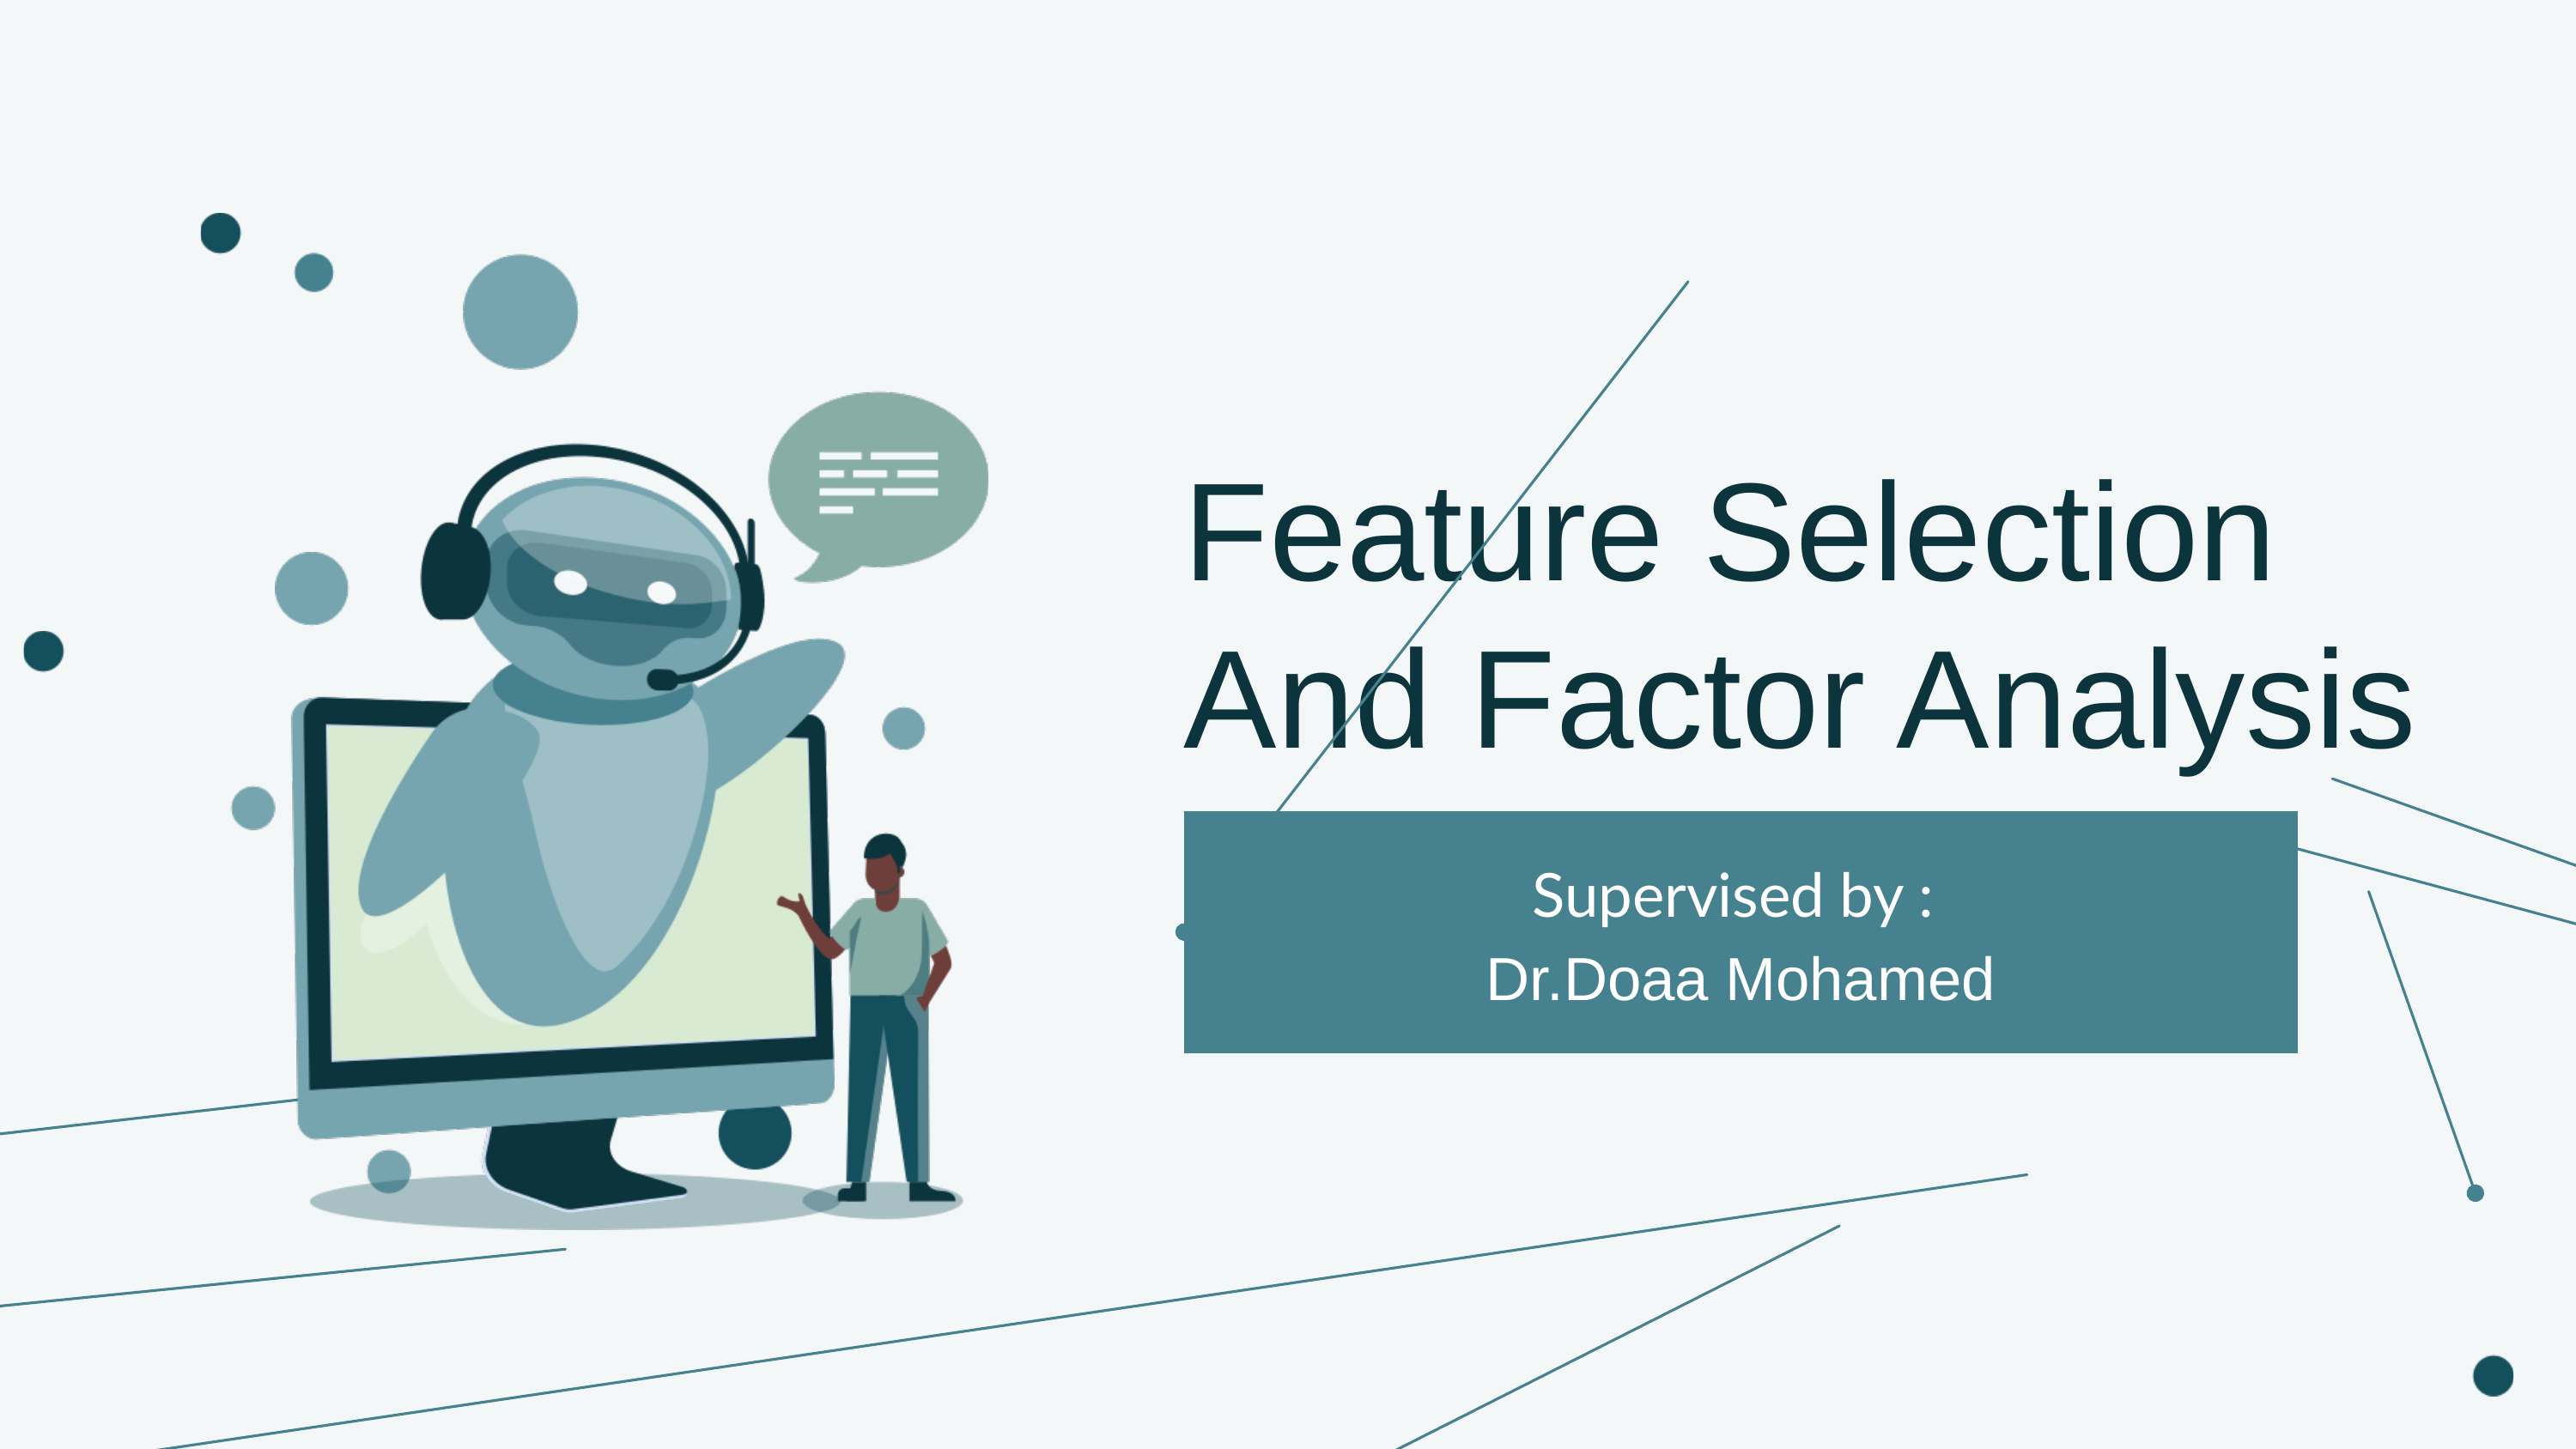

Feature Selection And Factor Analysis

Supervised by :
Dr.Doaa Mohamed